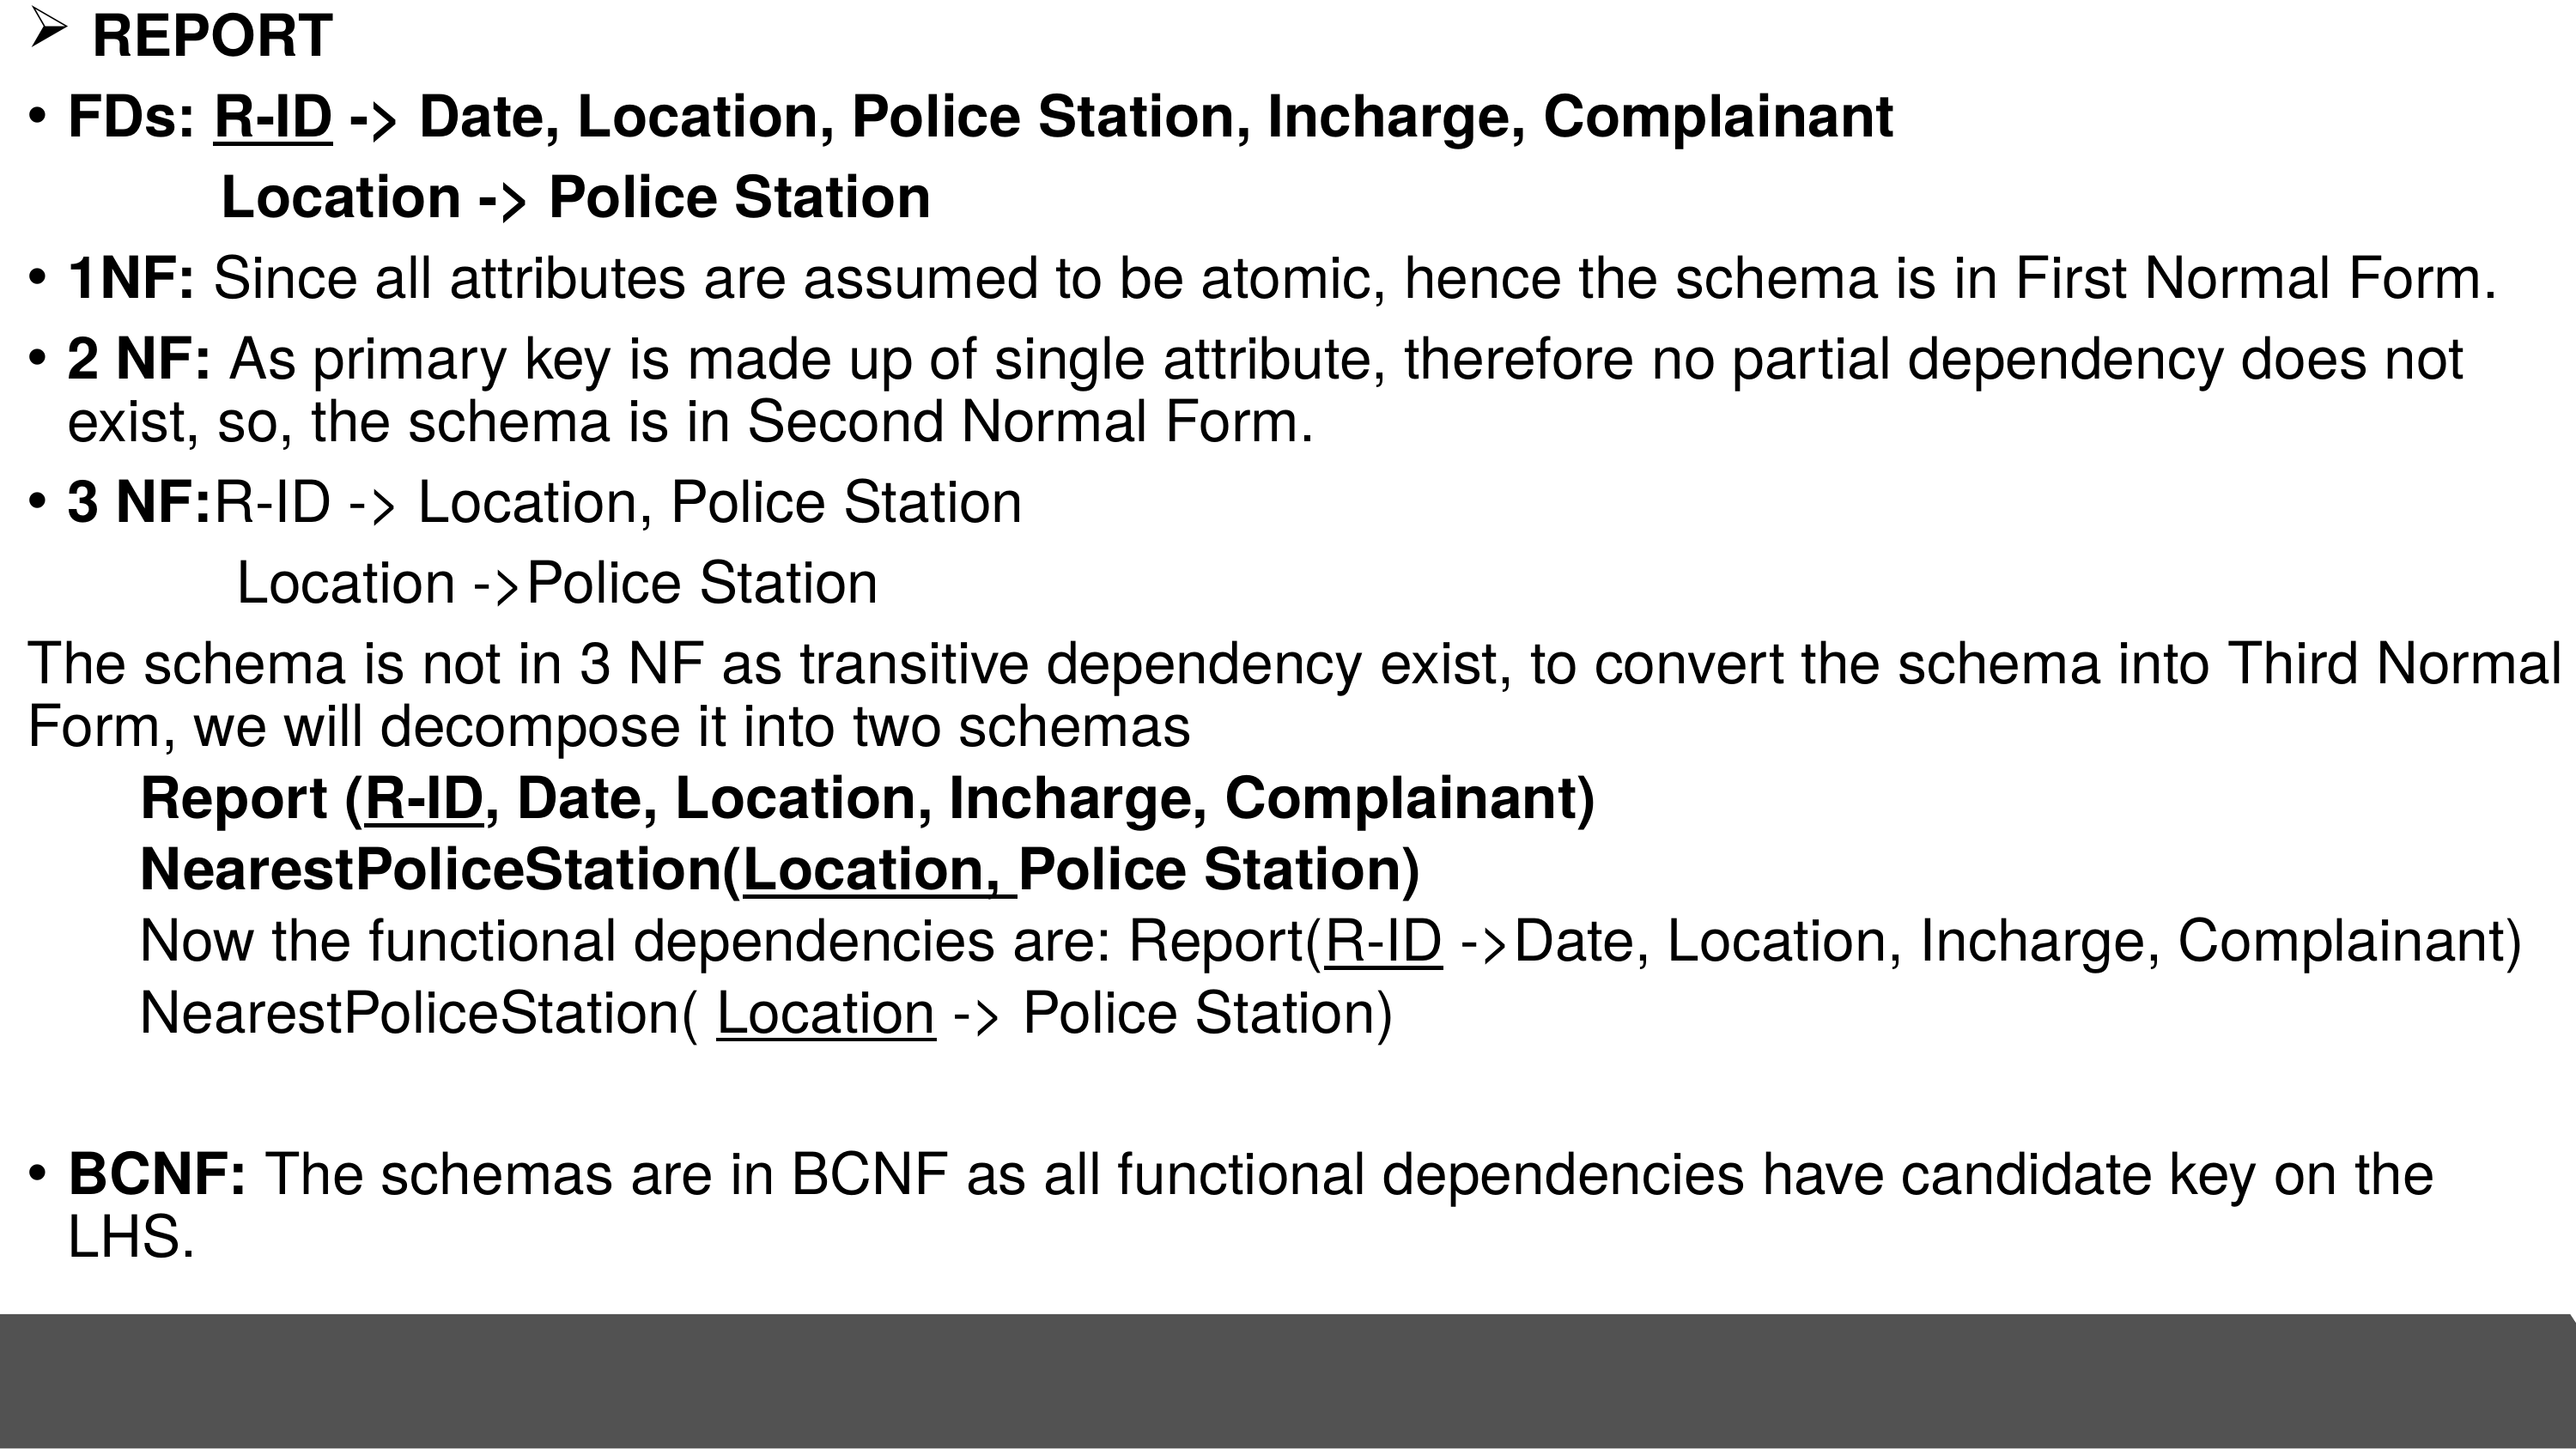

REPORT
FDs: R-ID -> Date, Location, Police Station, Incharge, Complainant
            Location -> Police Station
1NF: Since all attributes are assumed to be atomic, hence the schema is in First Normal Form.
2 NF: As primary key is made up of single attribute, therefore no partial dependency does not exist, so, the schema is in Second Normal Form.
3 NF:R-ID -> Location, Police Station
             Location ->Police Station
The schema is not in 3 NF as transitive dependency exist, to convert the schema into Third Normal Form, we will decompose it into two schemas
   Report (R-ID, Date, Location, Incharge, Complainant)
   NearestPoliceStation(Location, Police Station)
   Now the functional dependencies are: Report(R-ID ->Date, Location, Incharge, Complainant)
   NearestPoliceStation( Location -> Police Station)

BCNF: The schemas are in BCNF as all functional dependencies have candidate key on the LHS.